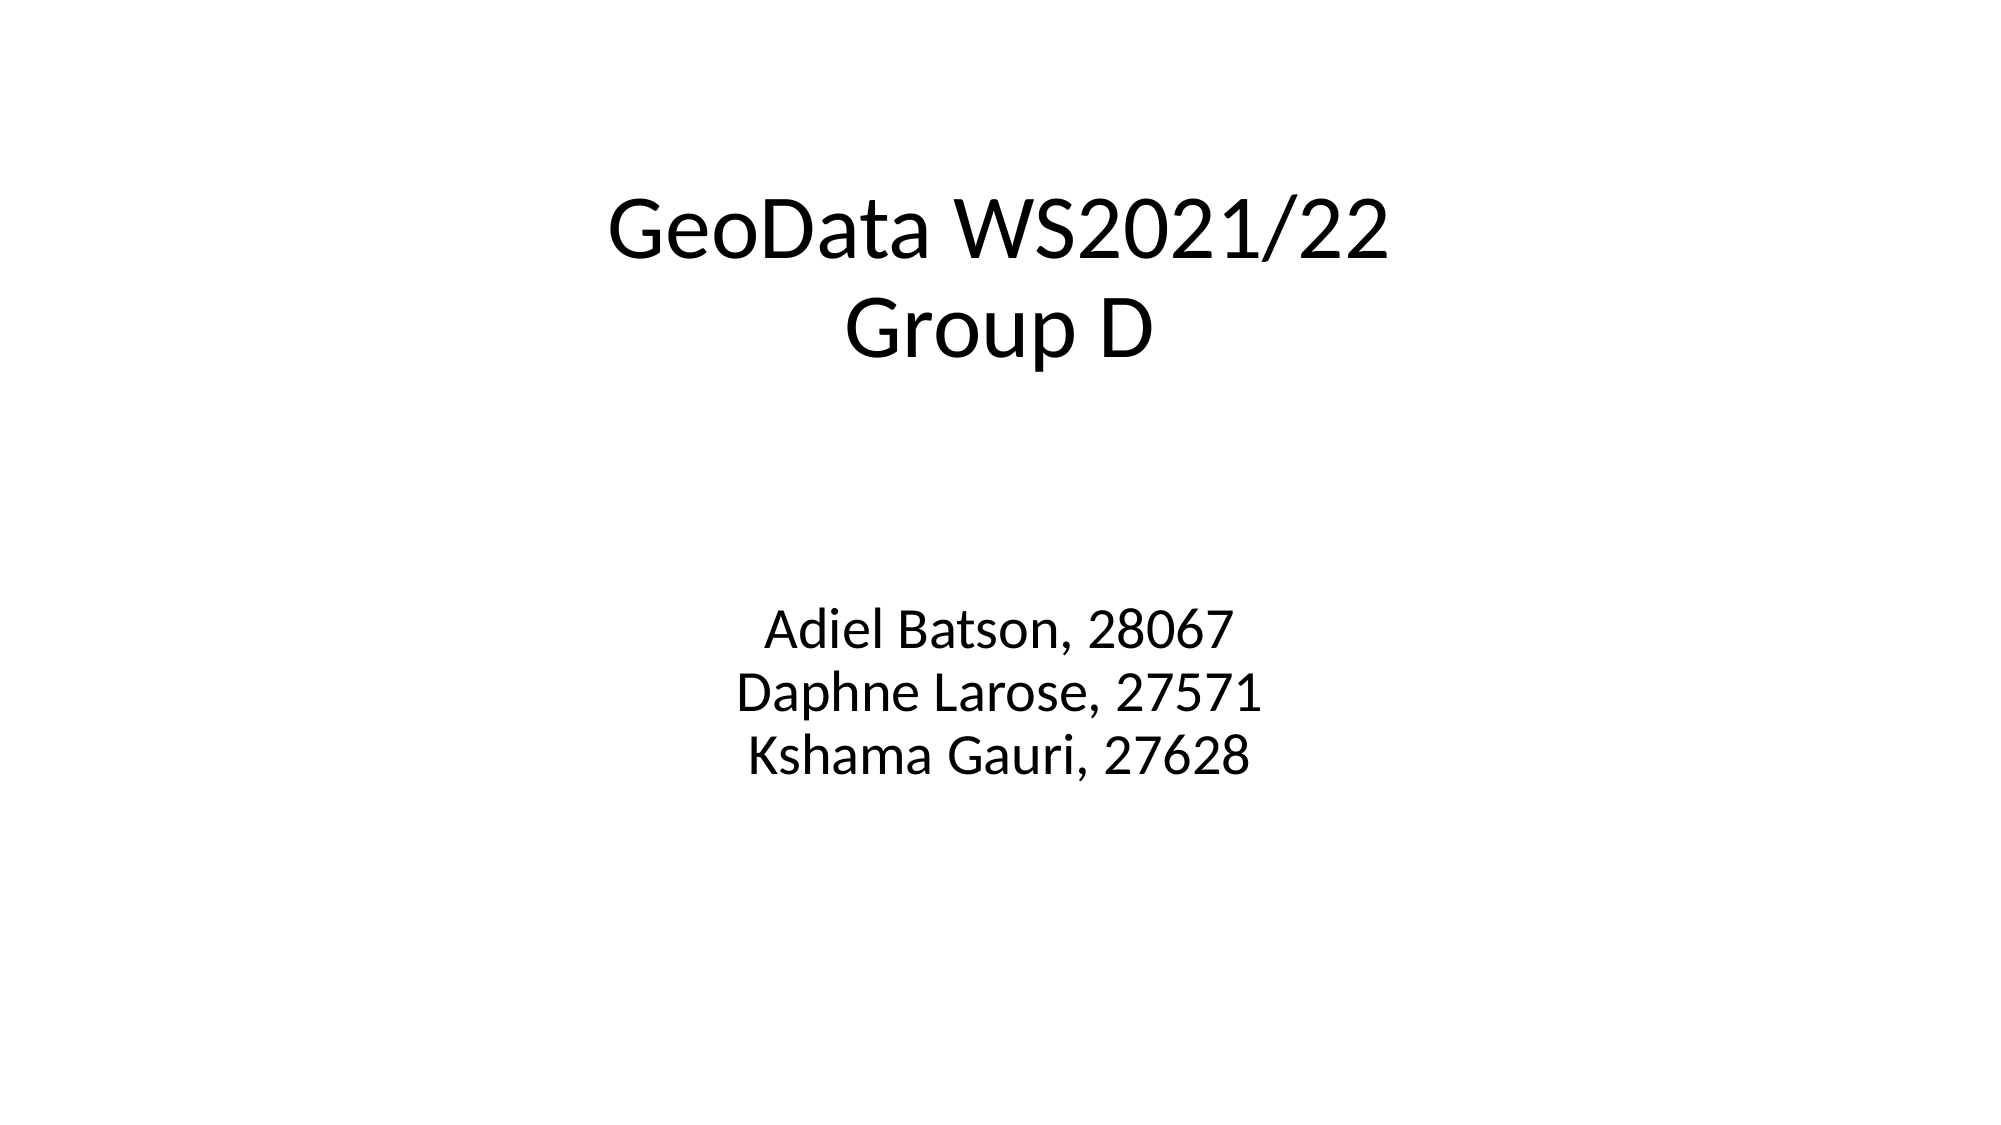

# GeoData WS2021/22 Group D
Adiel Batson, 28067
Daphne Larose, 27571
Kshama Gauri, 27628